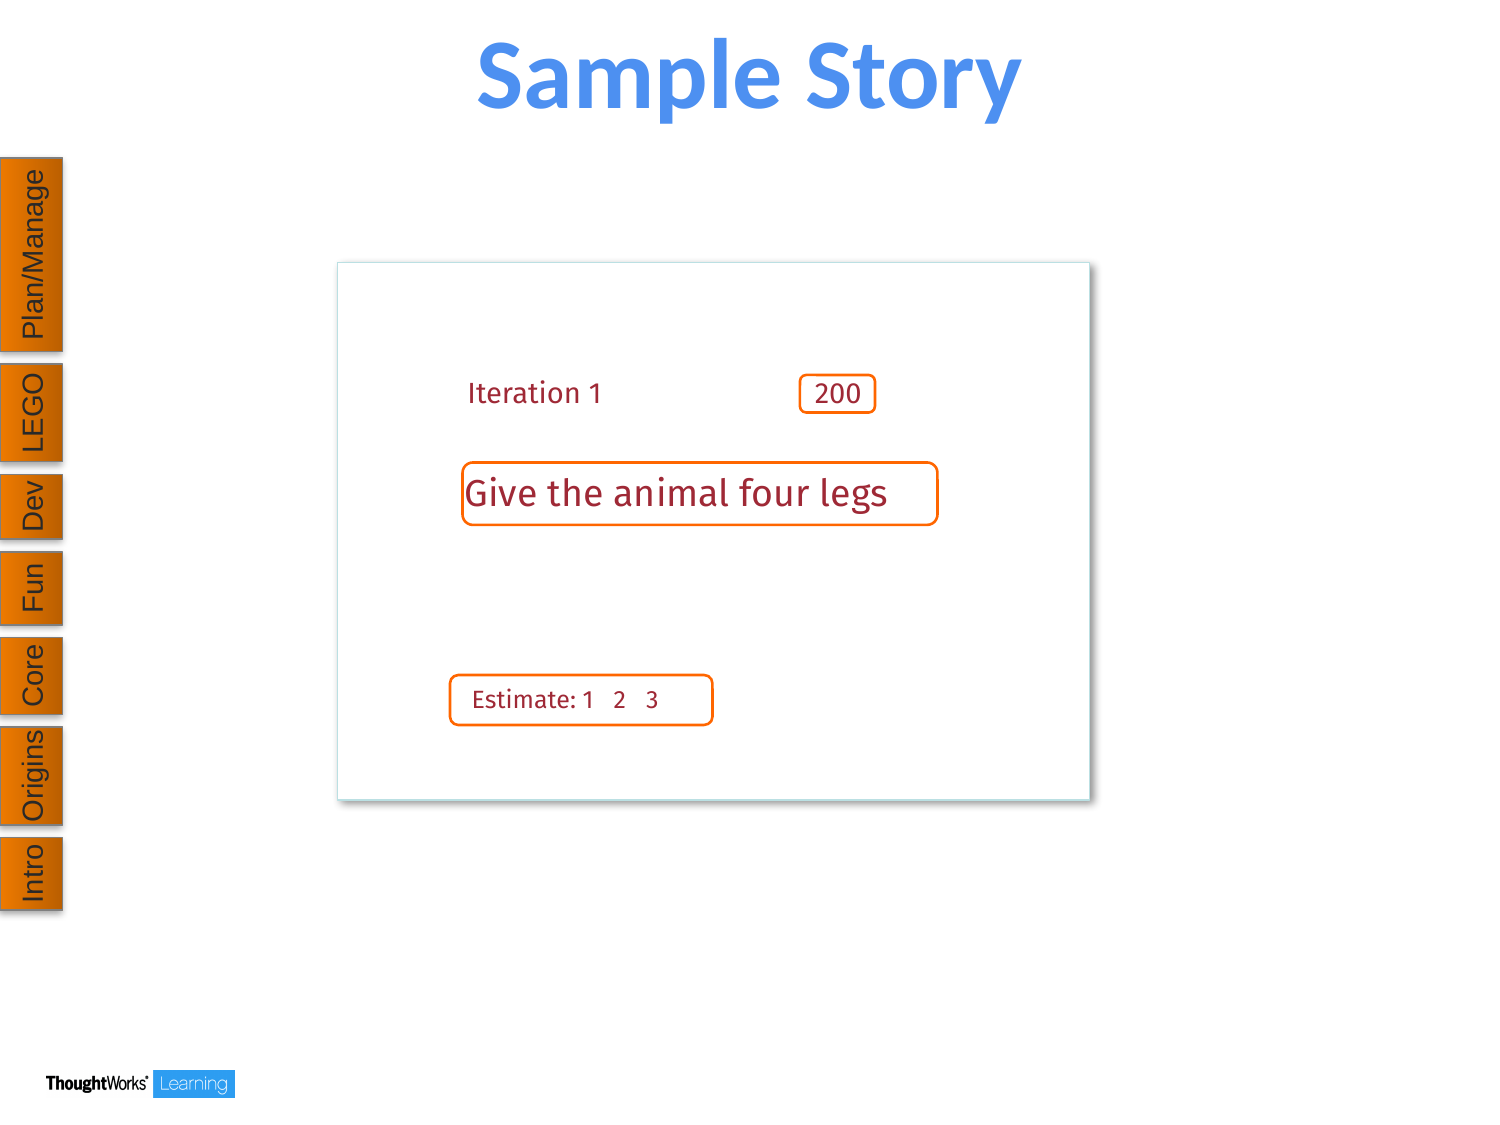

# Sample Story
Plan/Manage

Iteration 1

200
LEGO
Give the animal four legs

Dev
Fun
Core

Estimate: 1   2   3
Origins
Intro